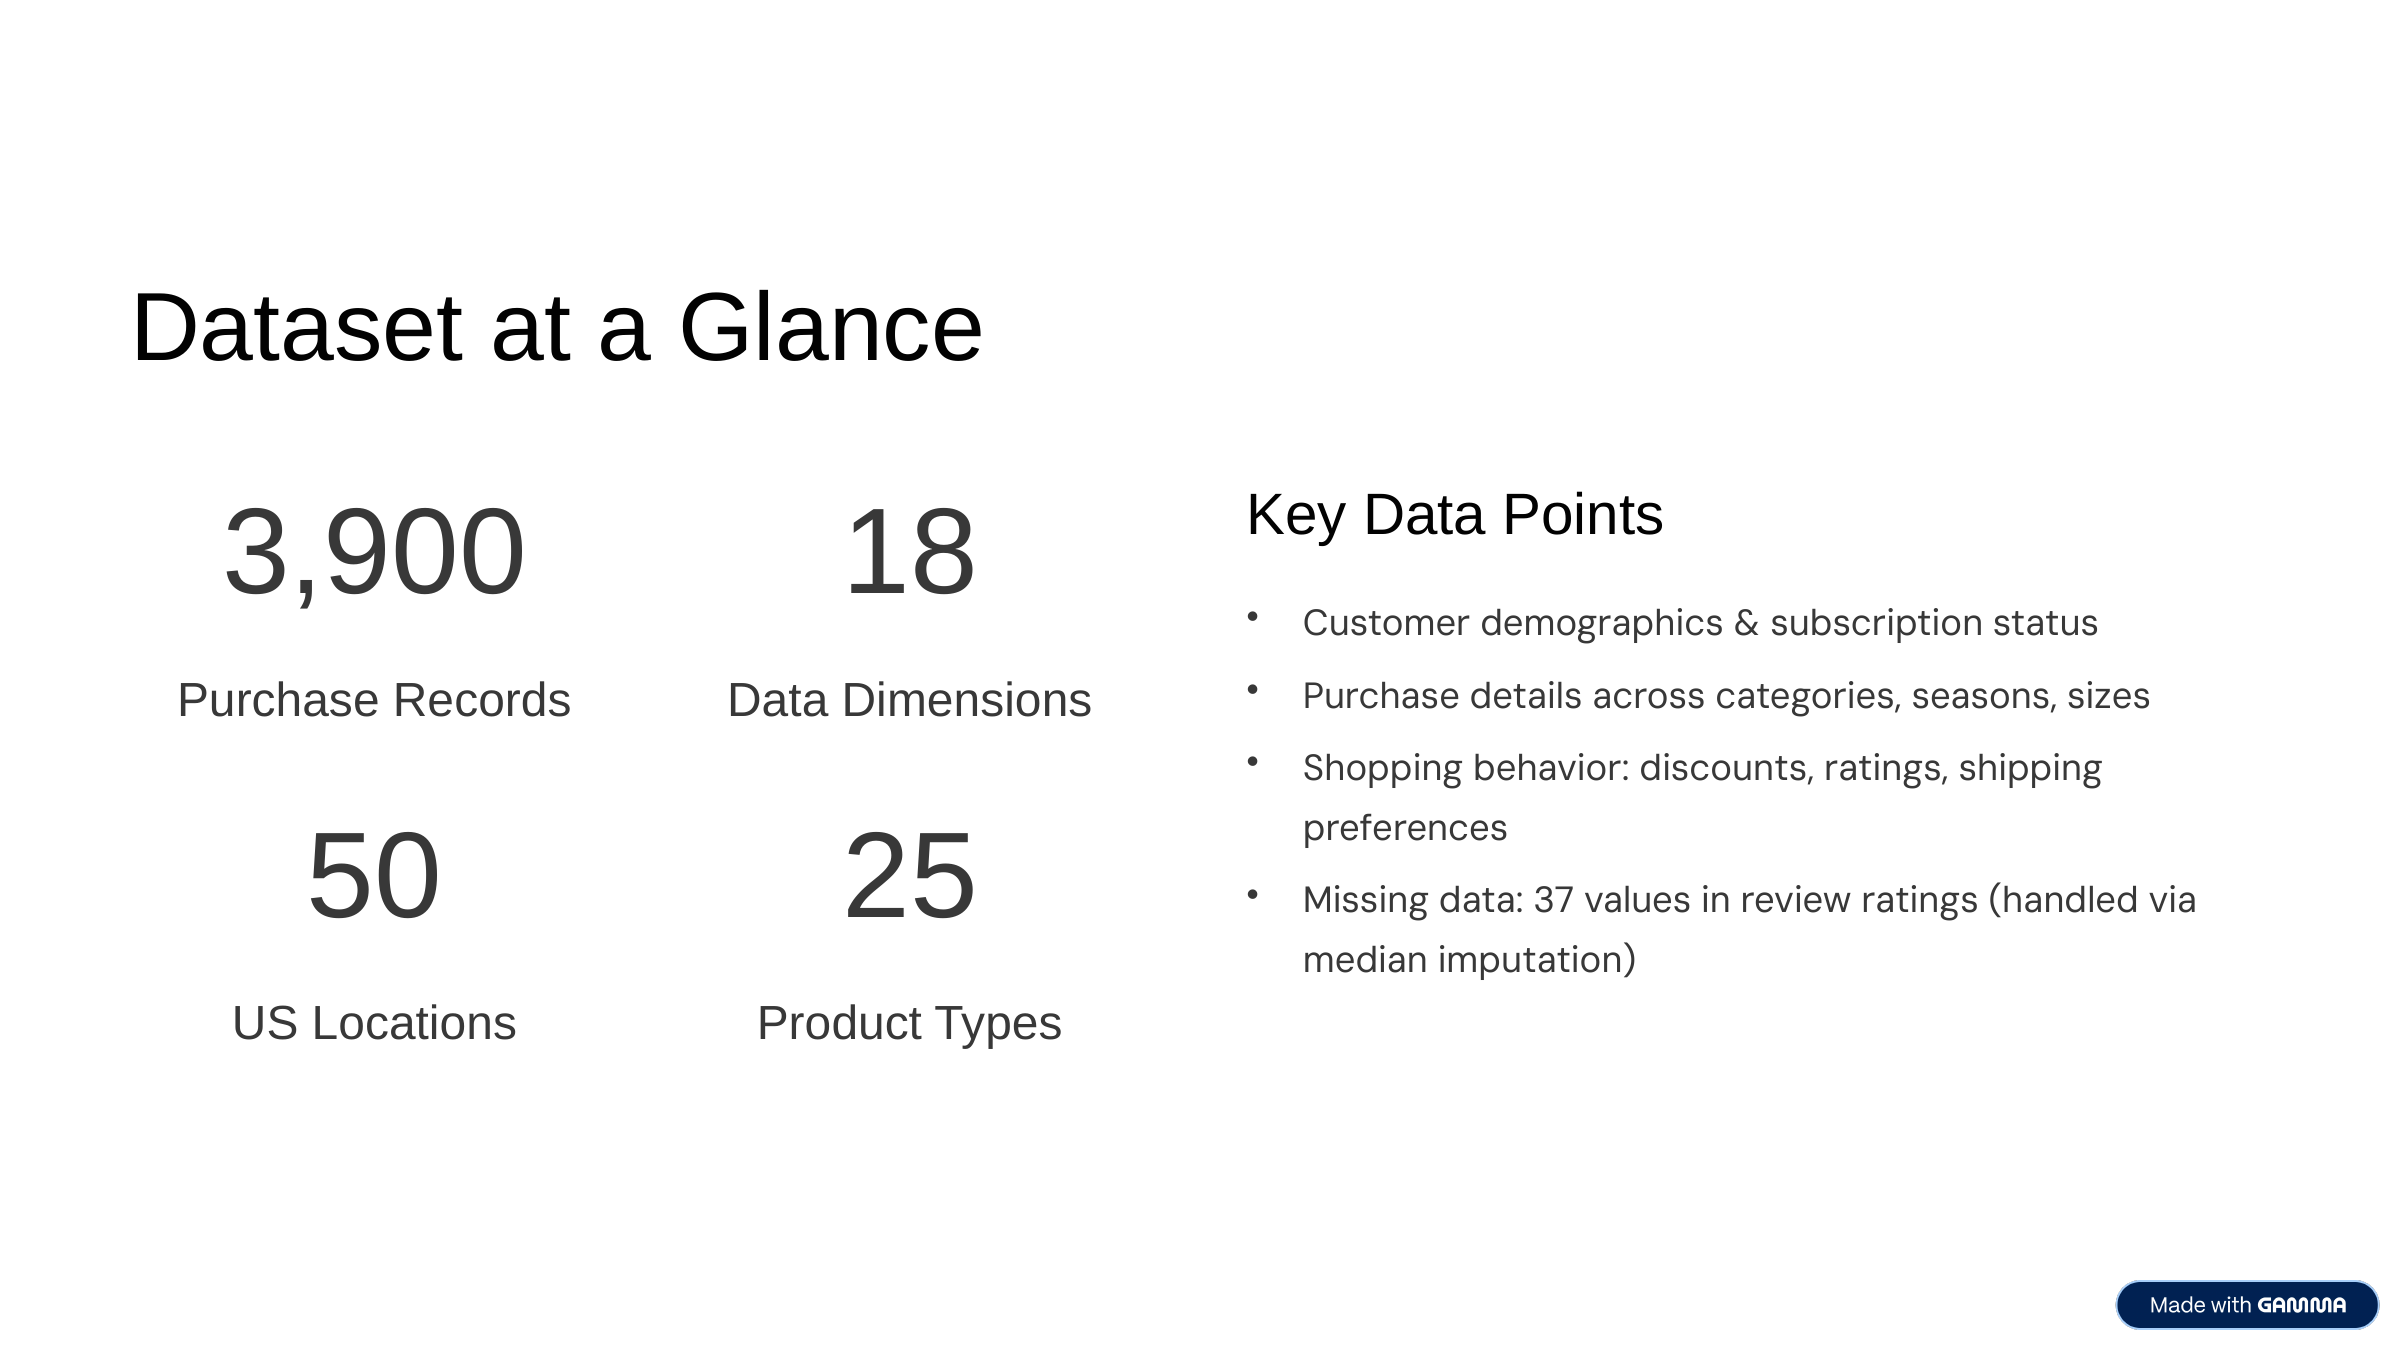

Dataset at a Glance
Key Data Points
3,900
18
Customer demographics & subscription status
Purchase details across categories, seasons, sizes
Purchase Records
Data Dimensions
Shopping behavior: discounts, ratings, shipping preferences
50
25
Missing data: 37 values in review ratings (handled via median imputation)
US Locations
Product Types